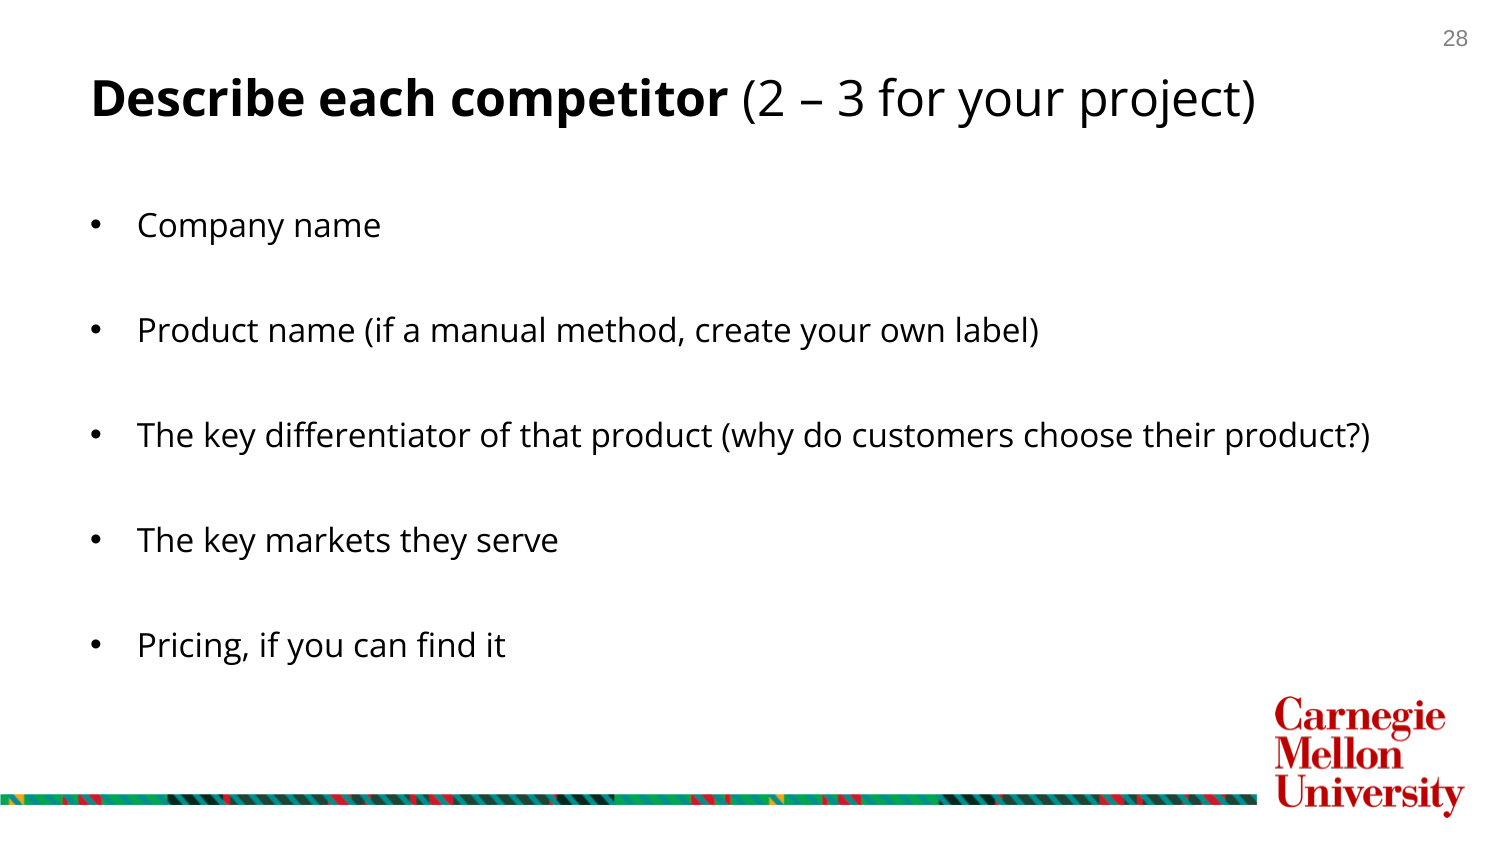

# Describe each competitor (2 – 3 for your project)
Company name

Product name (if a manual method, create your own label)

The key differentiator of that product (why do customers choose their product?)

The key markets they serve

Pricing, if you can find it